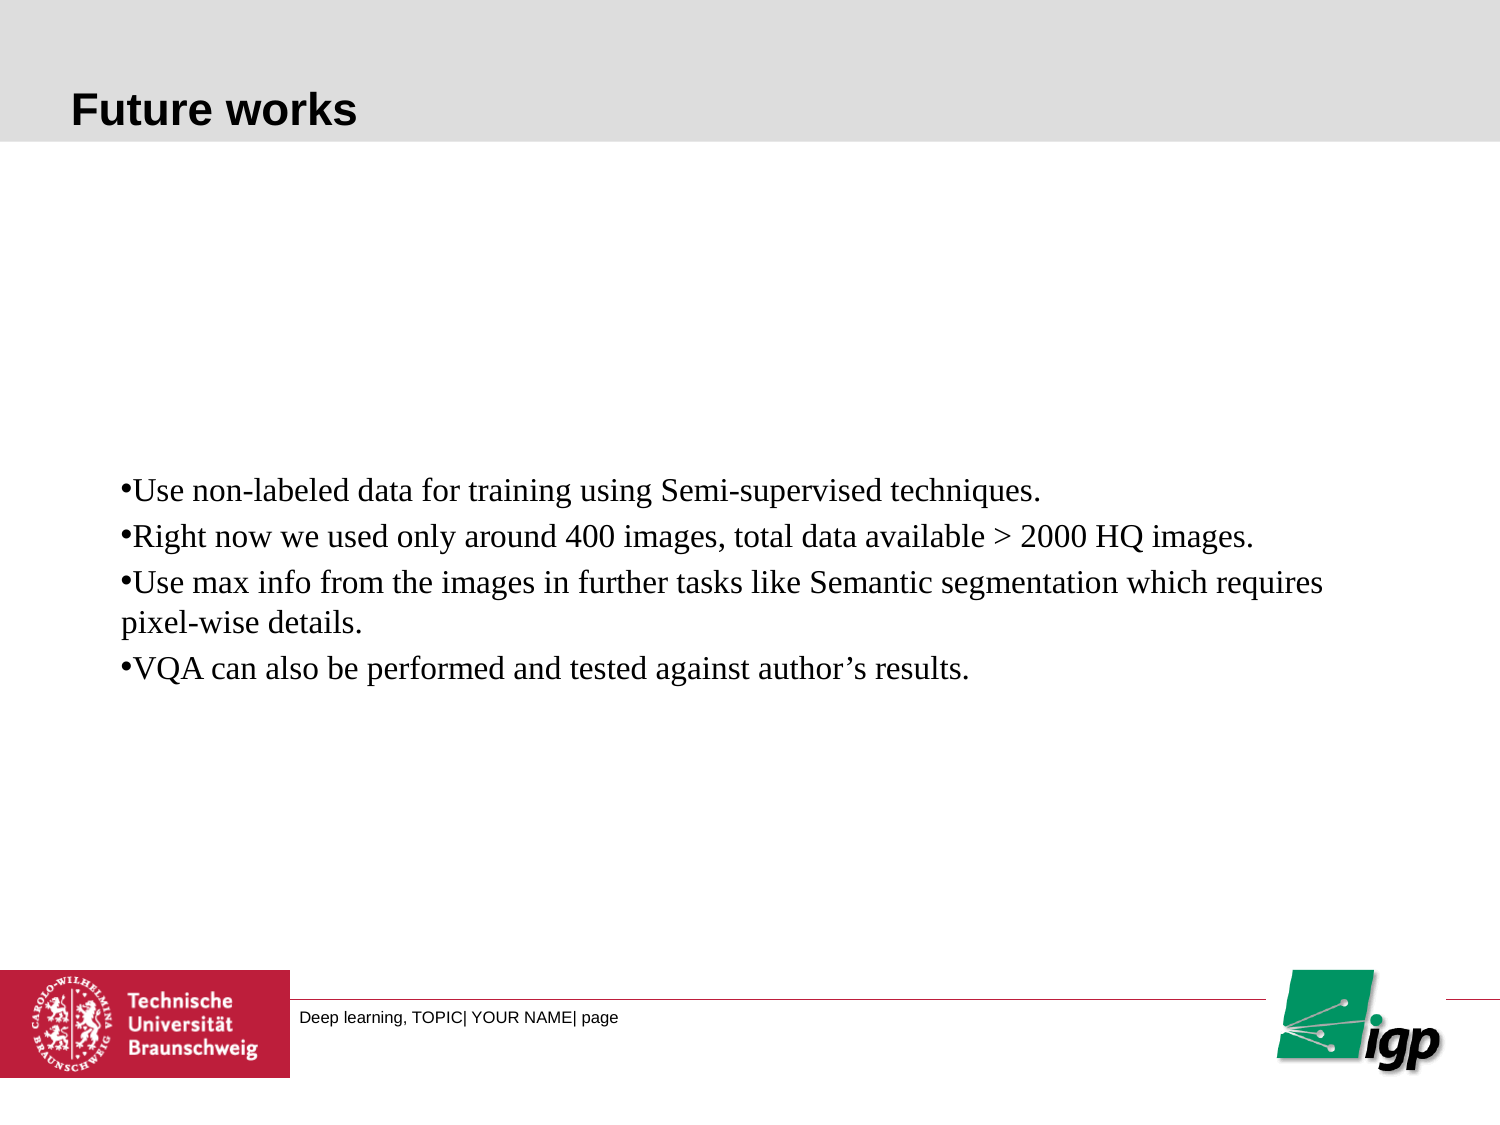

# Future works
Use non-labeled data for training using Semi-supervised techniques.
Right now we used only around 400 images, total data available > 2000 HQ images.
Use max info from the images in further tasks like Semantic segmentation which requires pixel-wise details.
VQA can also be performed and tested against author’s results.
36